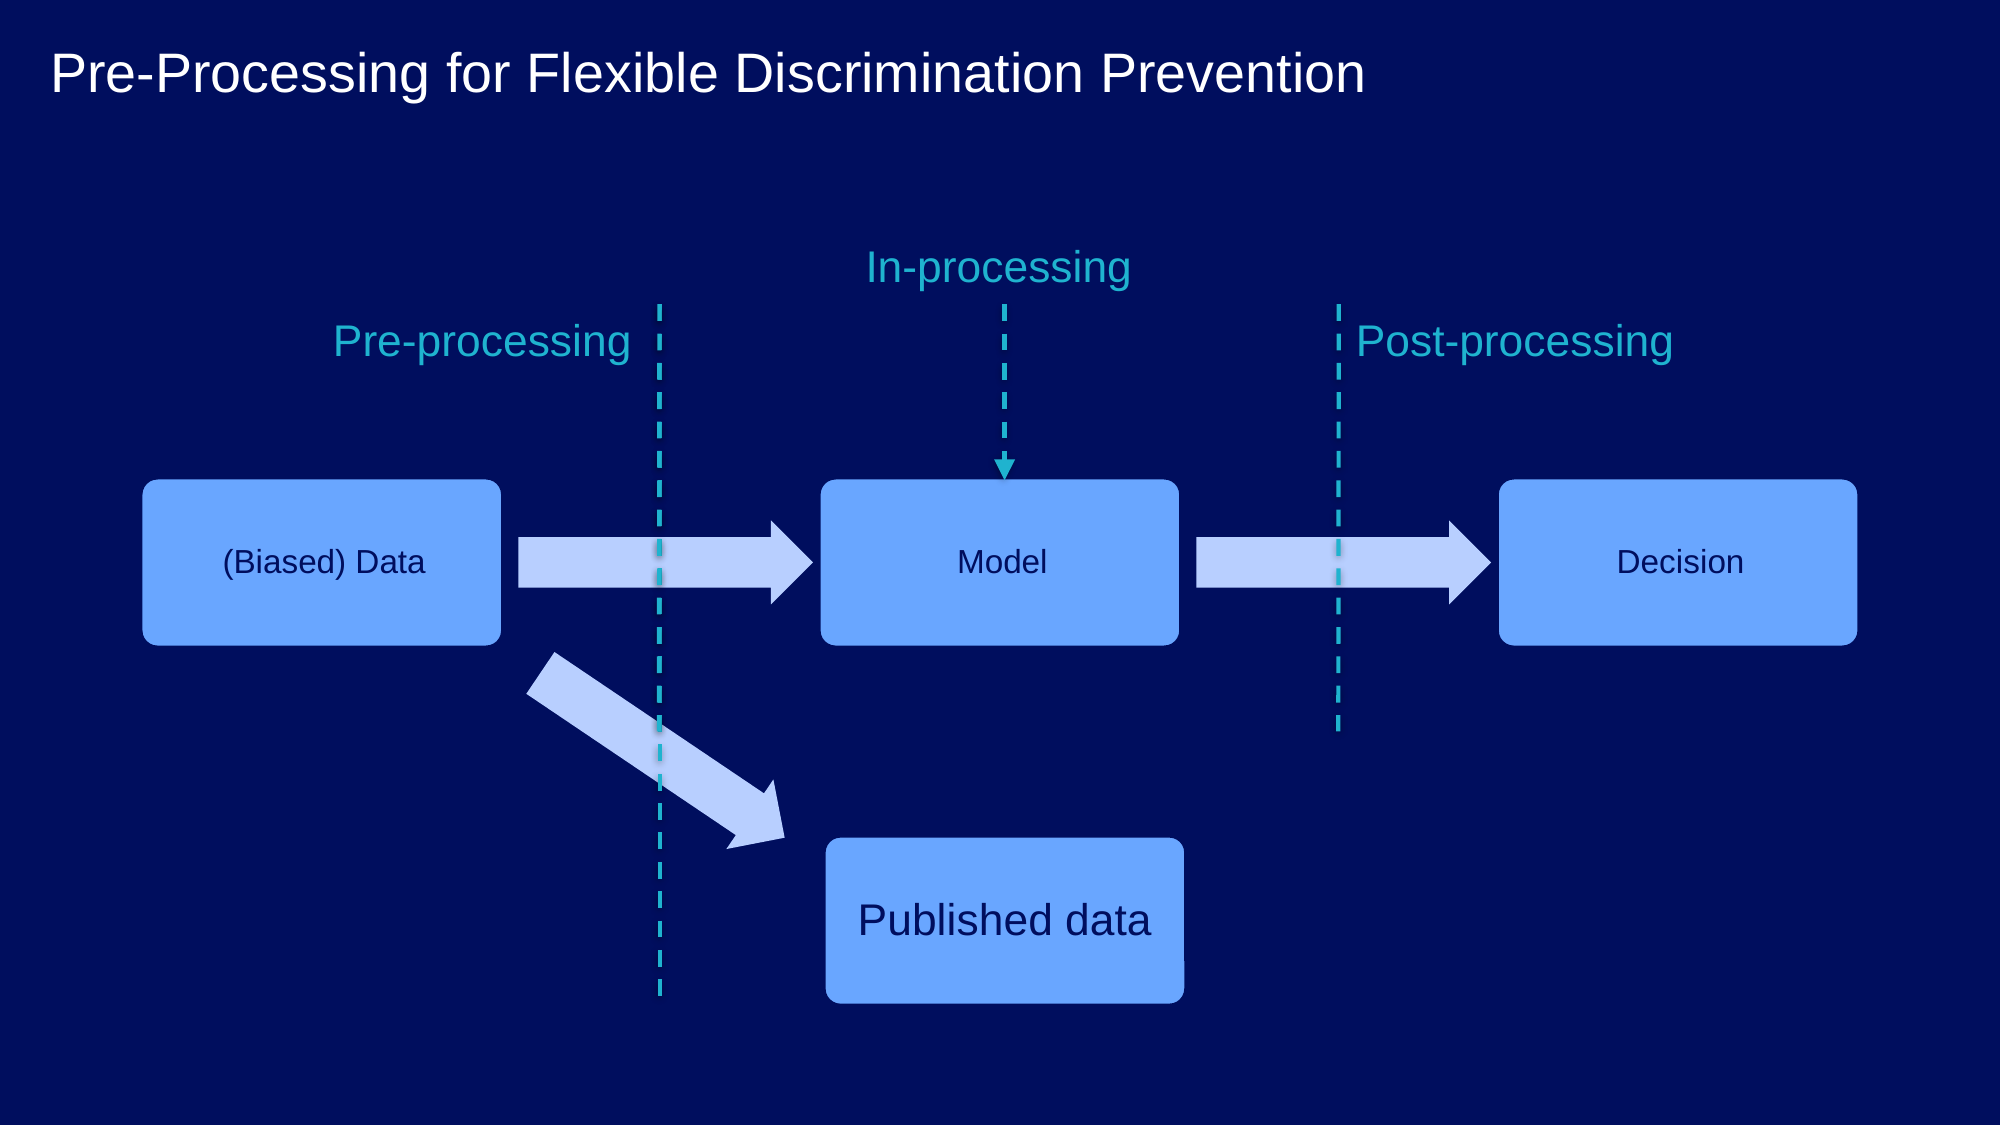

# Pre-Processing for Flexible Discrimination Prevention
(Biased) Data

Model

Decision
In-processing
Pre-processing
Post-processing

Published data